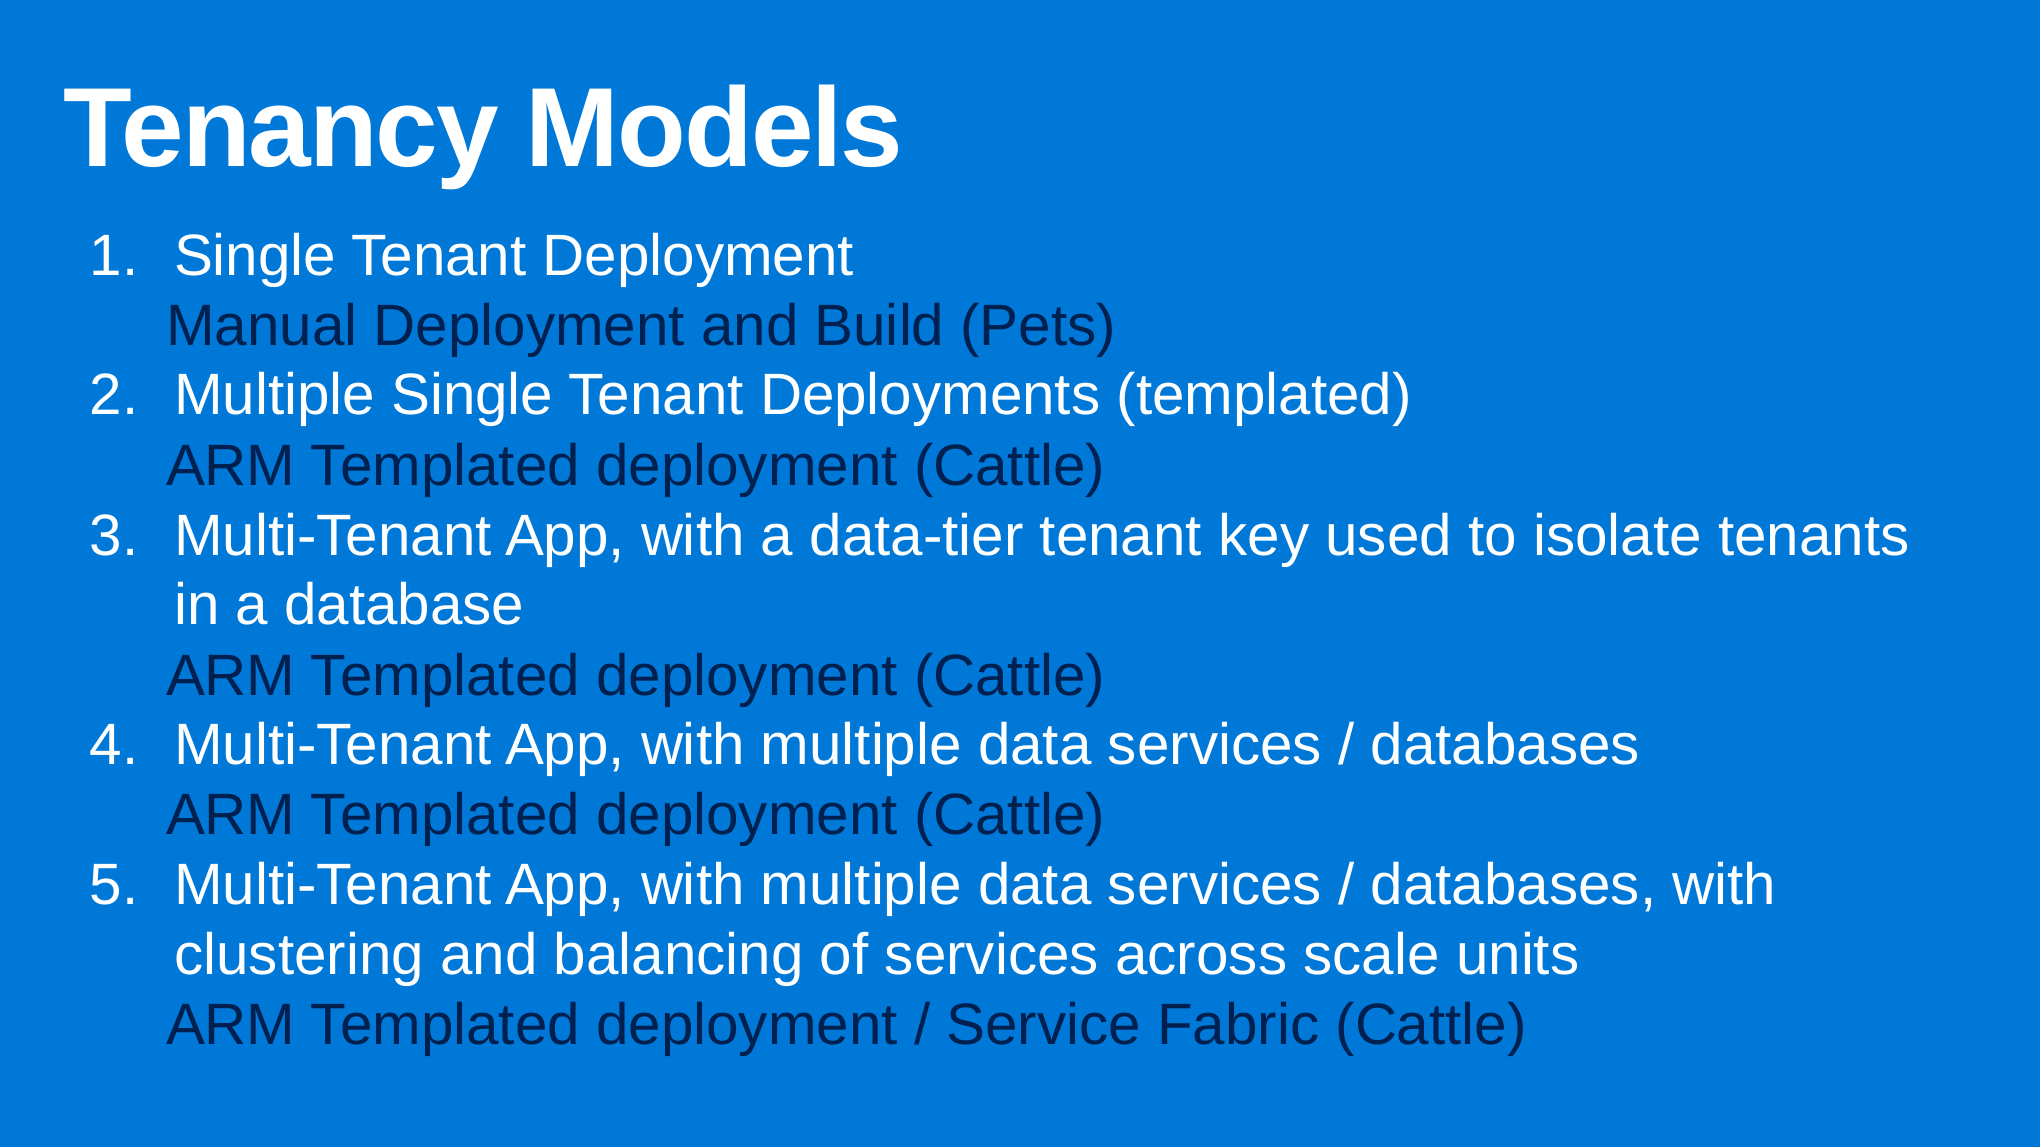

# Tenancy Models
Single Tenant Deployment
Manual Deployment and Build (Pets)
Multiple Single Tenant Deployments (templated)
ARM Templated deployment (Cattle)
Multi-Tenant App, with a data-tier tenant key used to isolate tenants in a database
ARM Templated deployment (Cattle)
Multi-Tenant App, with multiple data services / databases
ARM Templated deployment (Cattle)
Multi-Tenant App, with multiple data services / databases, with clustering and balancing of services across scale units
ARM Templated deployment / Service Fabric (Cattle)